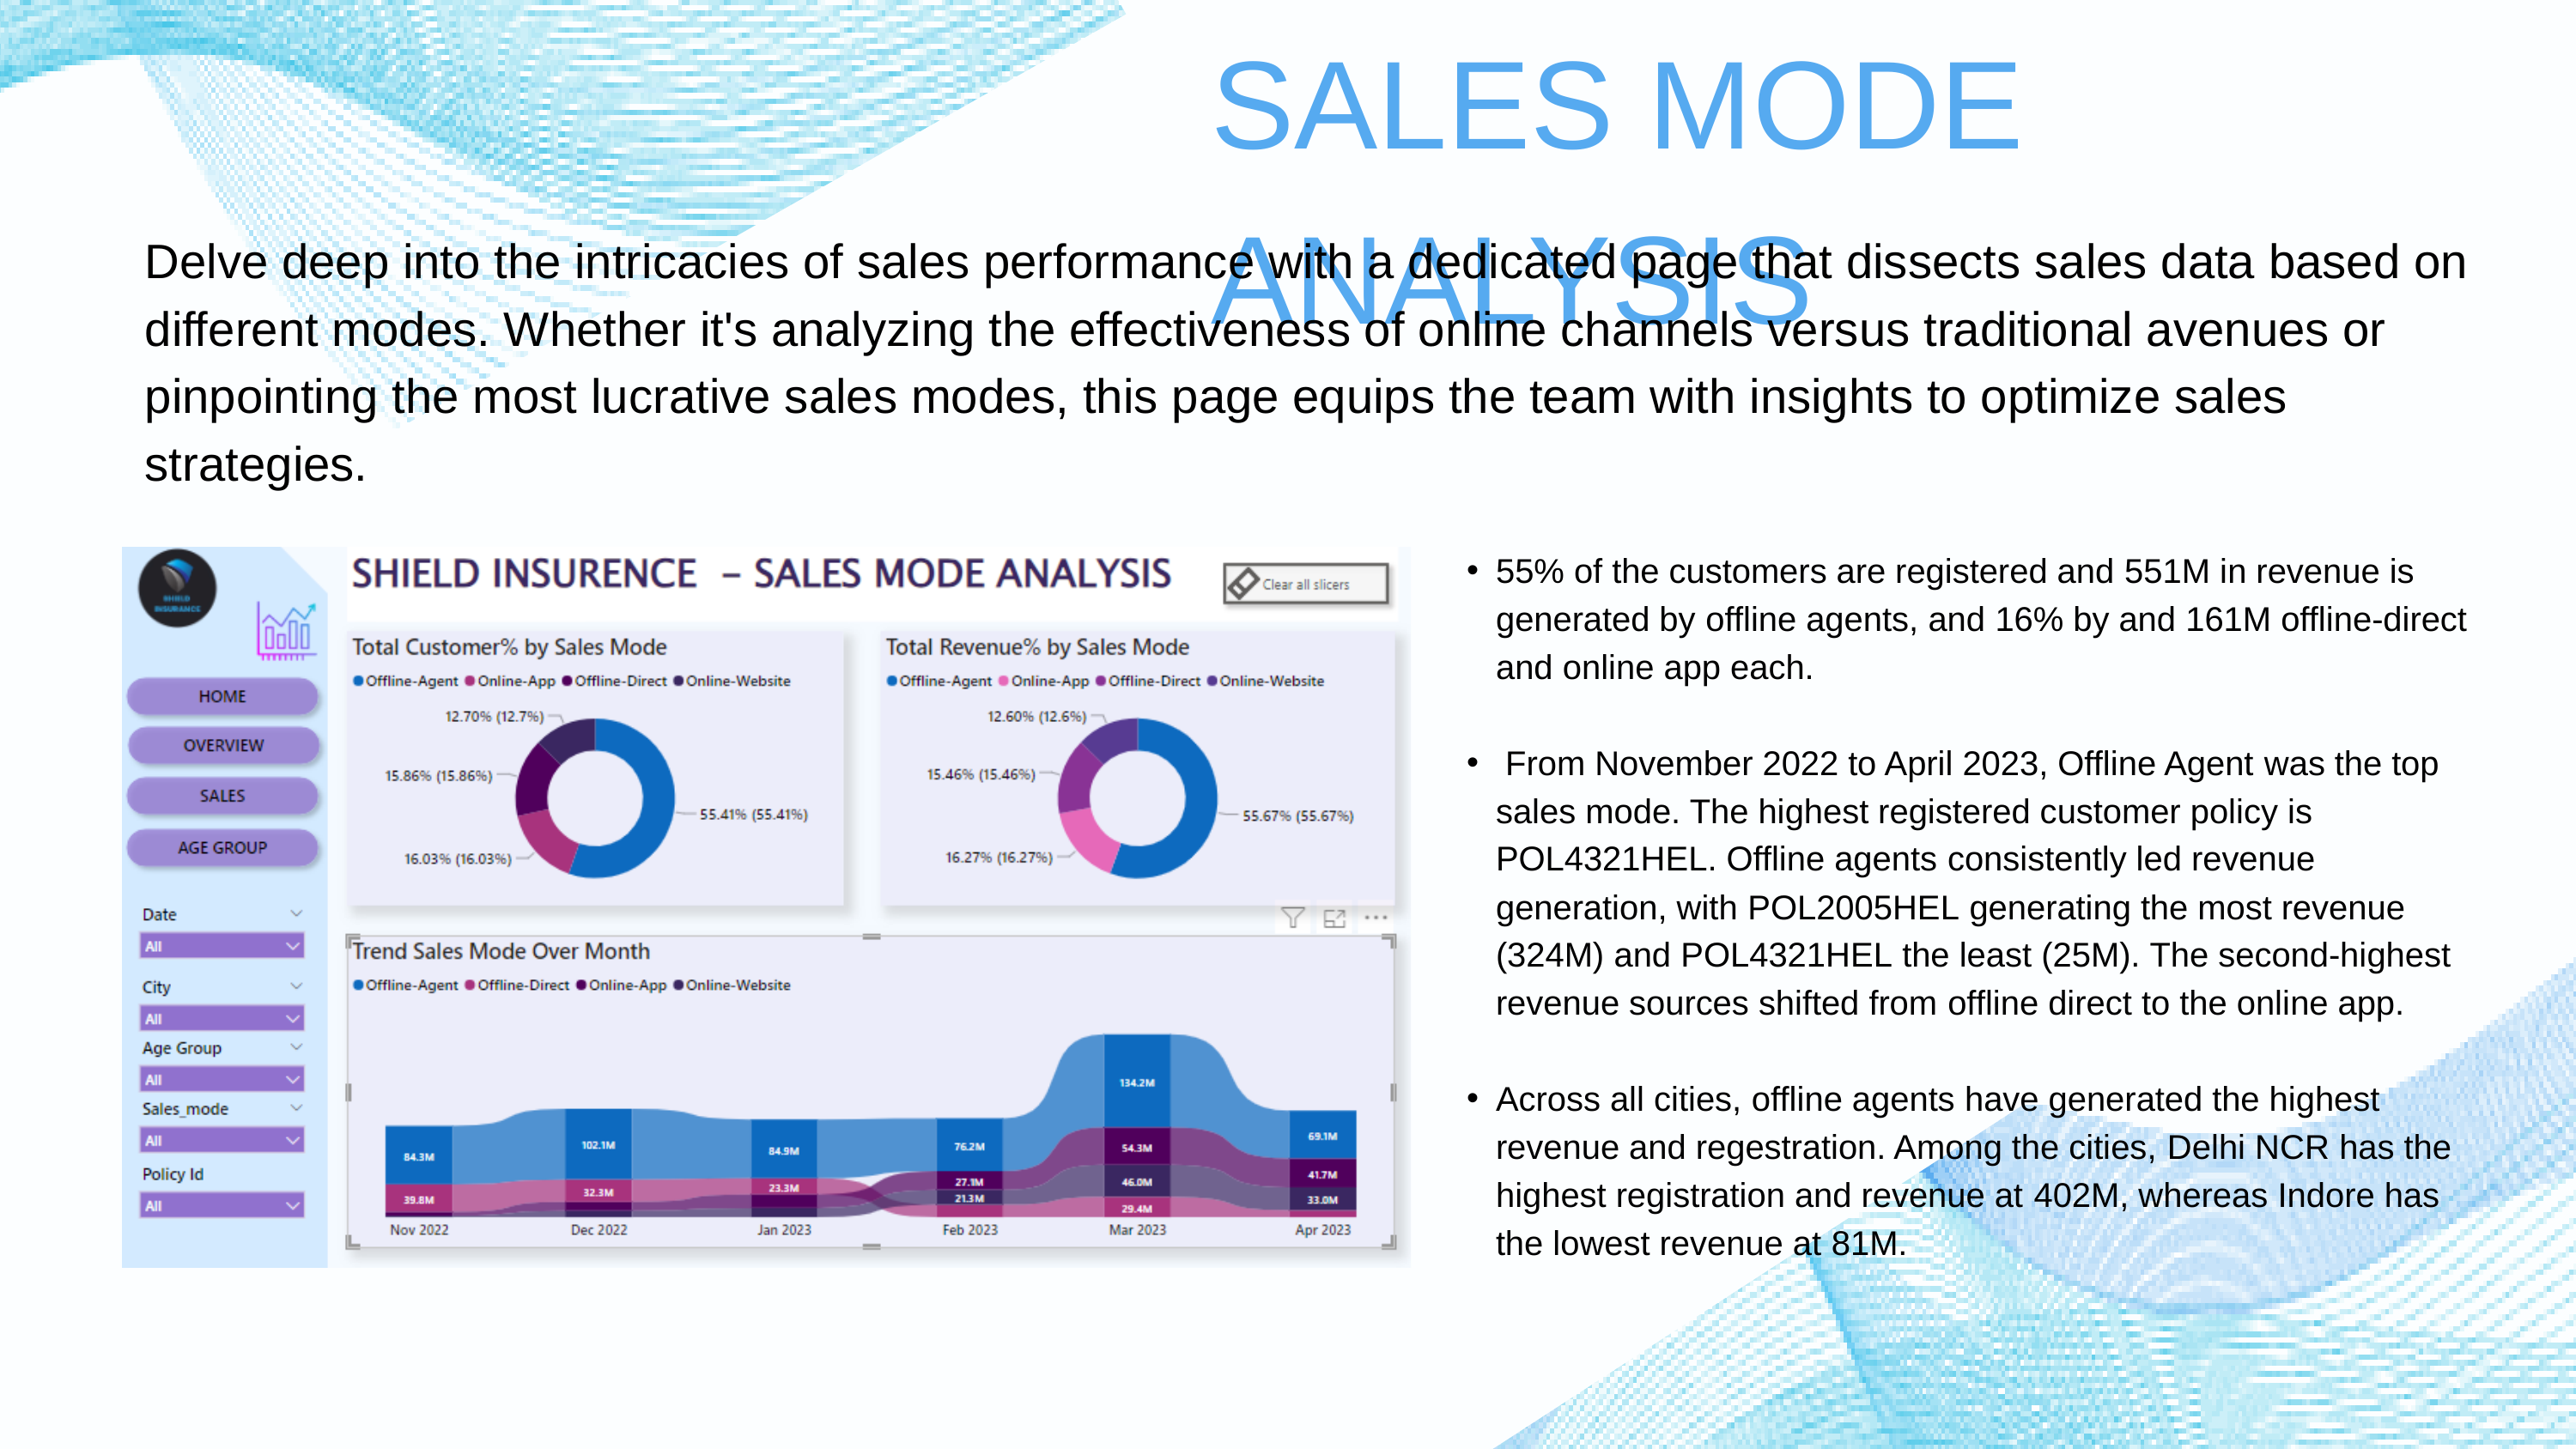

SALES MODE ANALYSIS
Delve deep into the intricacies of sales performance with a dedicated page that dissects sales data based on different modes. Whether it's analyzing the effectiveness of online channels versus traditional avenues or pinpointing the most lucrative sales modes, this page equips the team with insights to optimize sales strategies.
55% of the customers are registered and 551M in revenue is generated by offline agents, and 16% by and 161M offline-direct and online app each.

 From November 2022 to April 2023, Offline Agent was the top sales mode. The highest registered customer policy is POL4321HEL. Offline agents consistently led revenue generation, with POL2005HEL generating the most revenue (324M) and POL4321HEL the least (25M). The second-highest revenue sources shifted from offline direct to the online app.

Across all cities, offline agents have generated the highest revenue and regestration. Among the cities, Delhi NCR has the highest registration and revenue at 402M, whereas Indore has the lowest revenue at 81M.